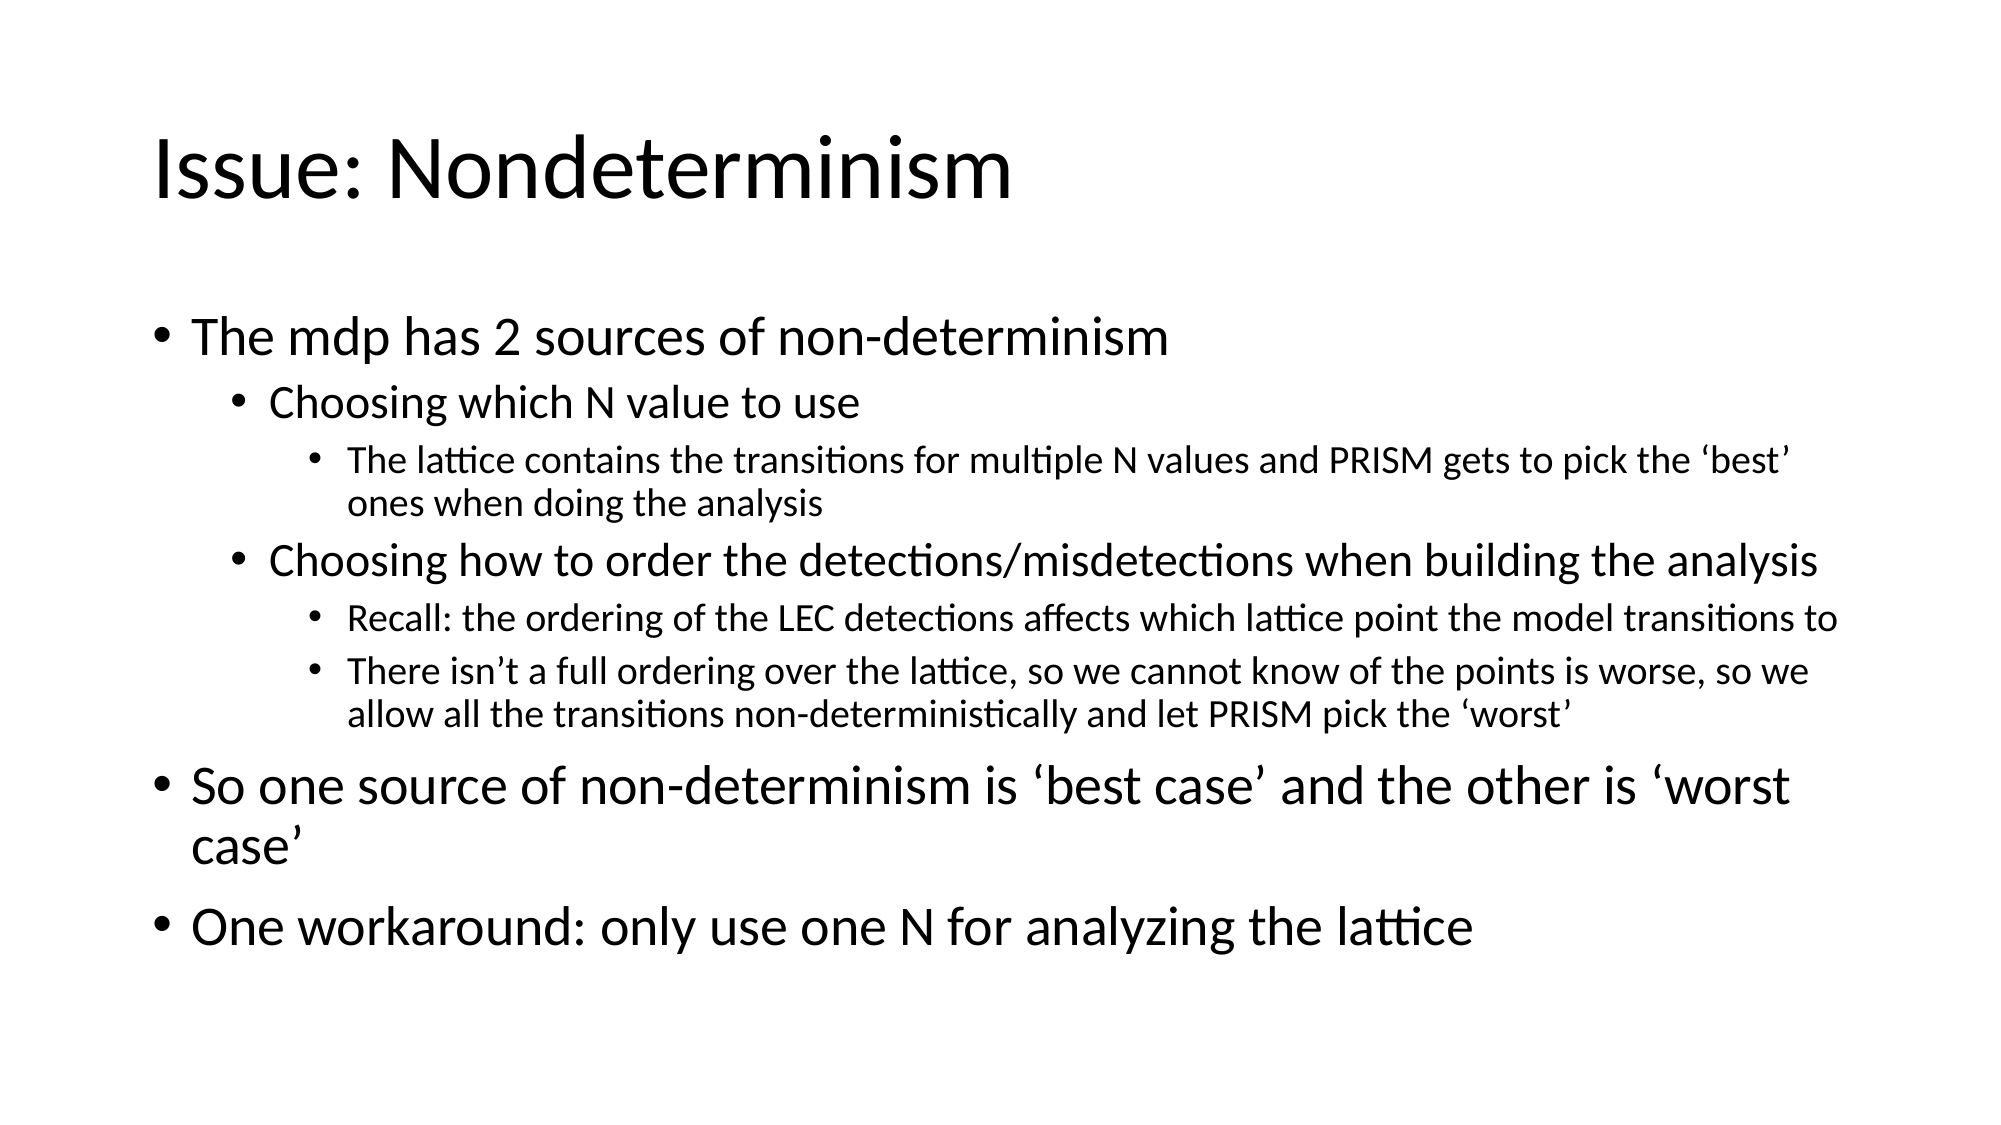

# Issue: Nondeterminism
The mdp has 2 sources of non-determinism
Choosing which N value to use
The lattice contains the transitions for multiple N values and PRISM gets to pick the ‘best’ ones when doing the analysis
Choosing how to order the detections/misdetections when building the analysis
Recall: the ordering of the LEC detections affects which lattice point the model transitions to
There isn’t a full ordering over the lattice, so we cannot know of the points is worse, so we allow all the transitions non-deterministically and let PRISM pick the ‘worst’
So one source of non-determinism is ‘best case’ and the other is ‘worst case’
One workaround: only use one N for analyzing the lattice